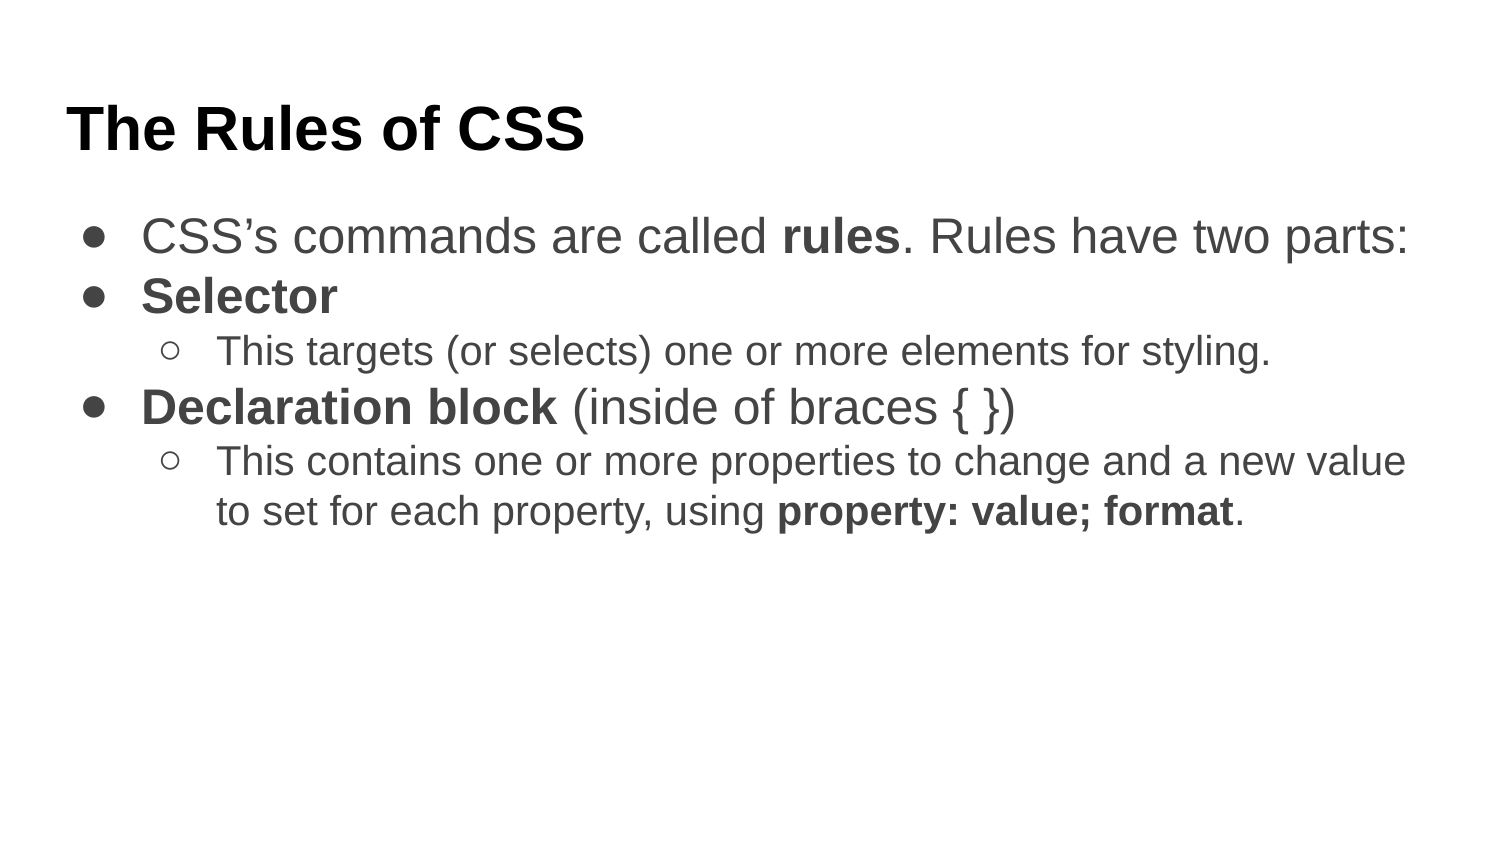

# The Rules of CSS
CSS’s commands are called rules. Rules have two parts:
Selector
This targets (or selects) one or more elements for styling.
Declaration block (inside of braces { })
This contains one or more properties to change and a new value to set for each property, using property: value; format.